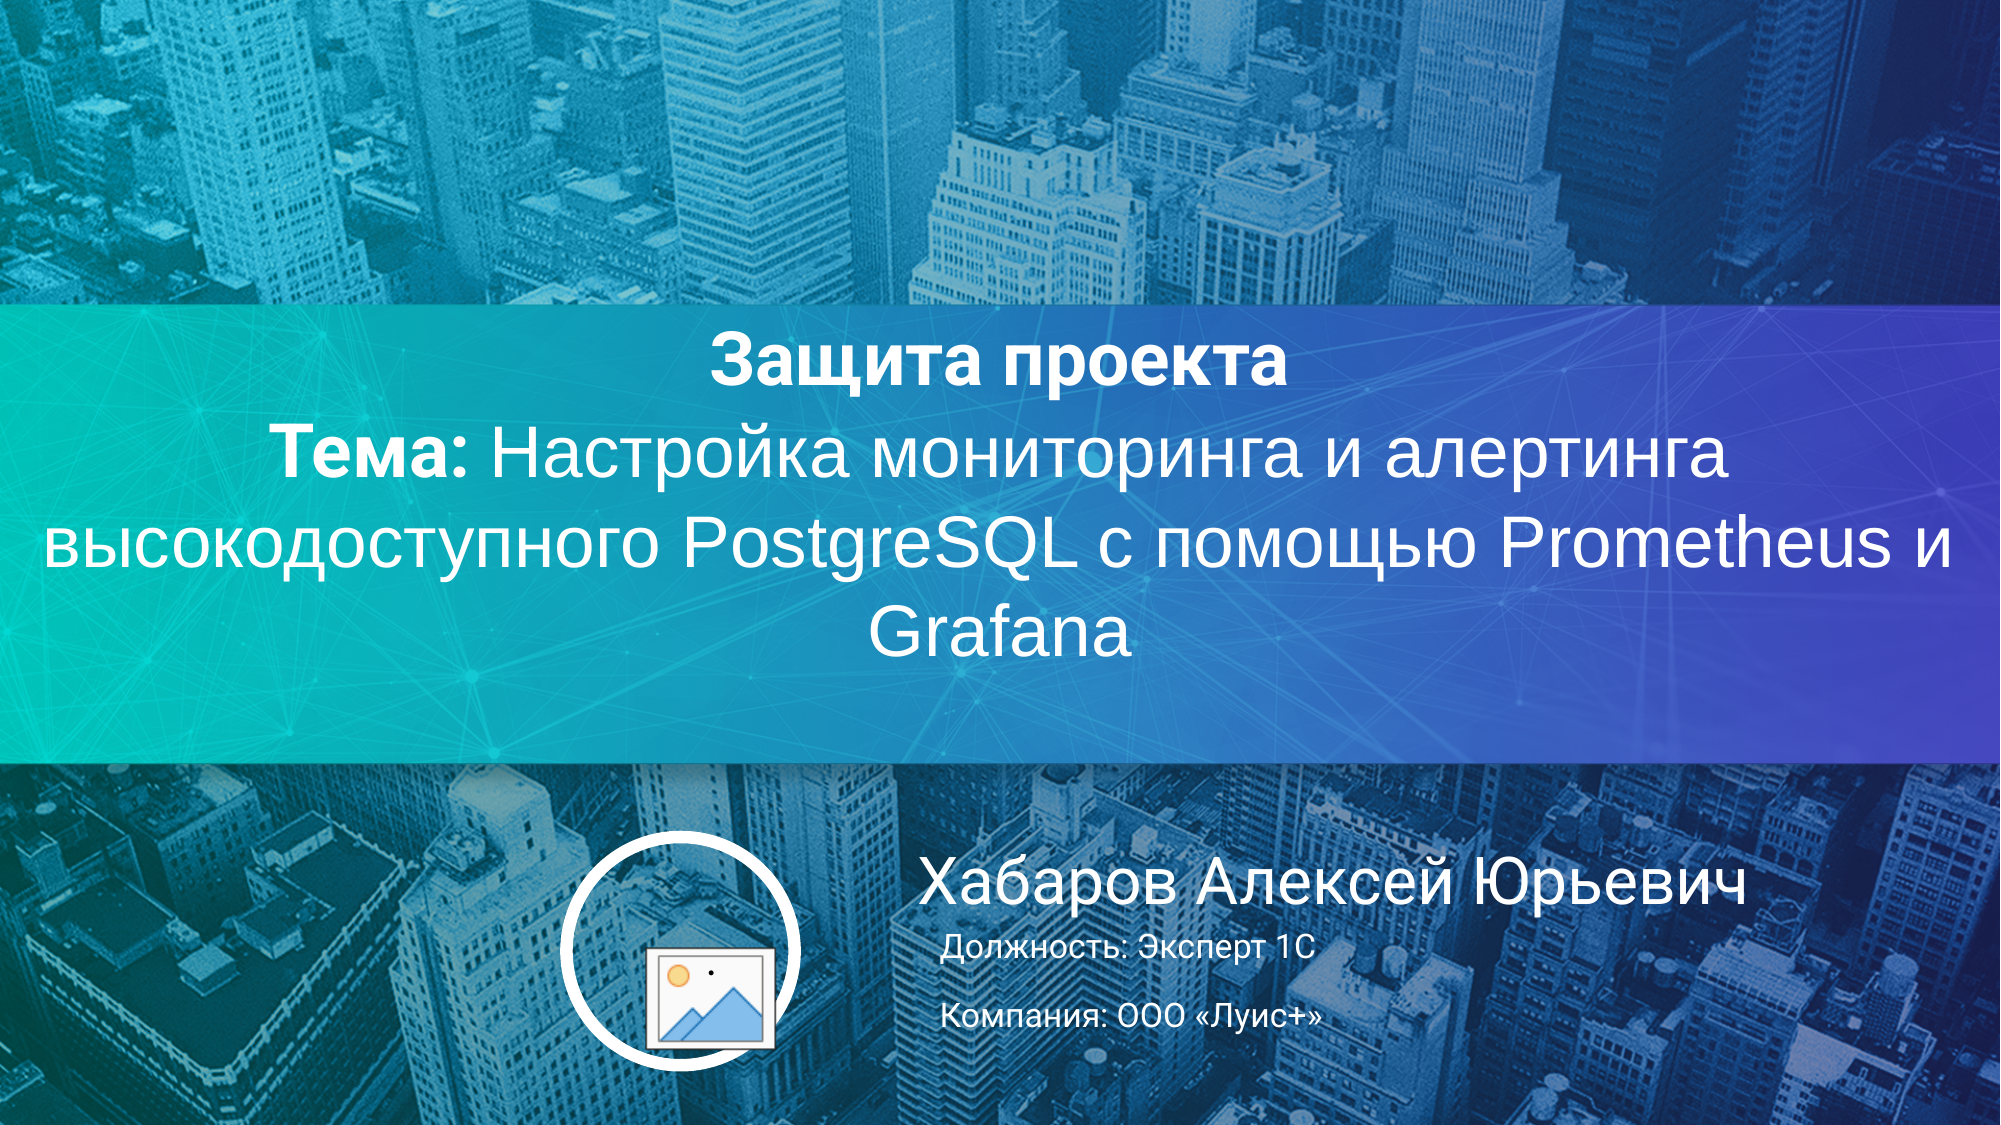

Защита проекта
Тема: Настройка мониторинга и алертинга высокодоступного PostgreSQL с помощью Prometheus и Grafana

Хабаров Алексей Юрьевич
Должность: Эксперт 1С
.
Компания: ООО «Луис+»